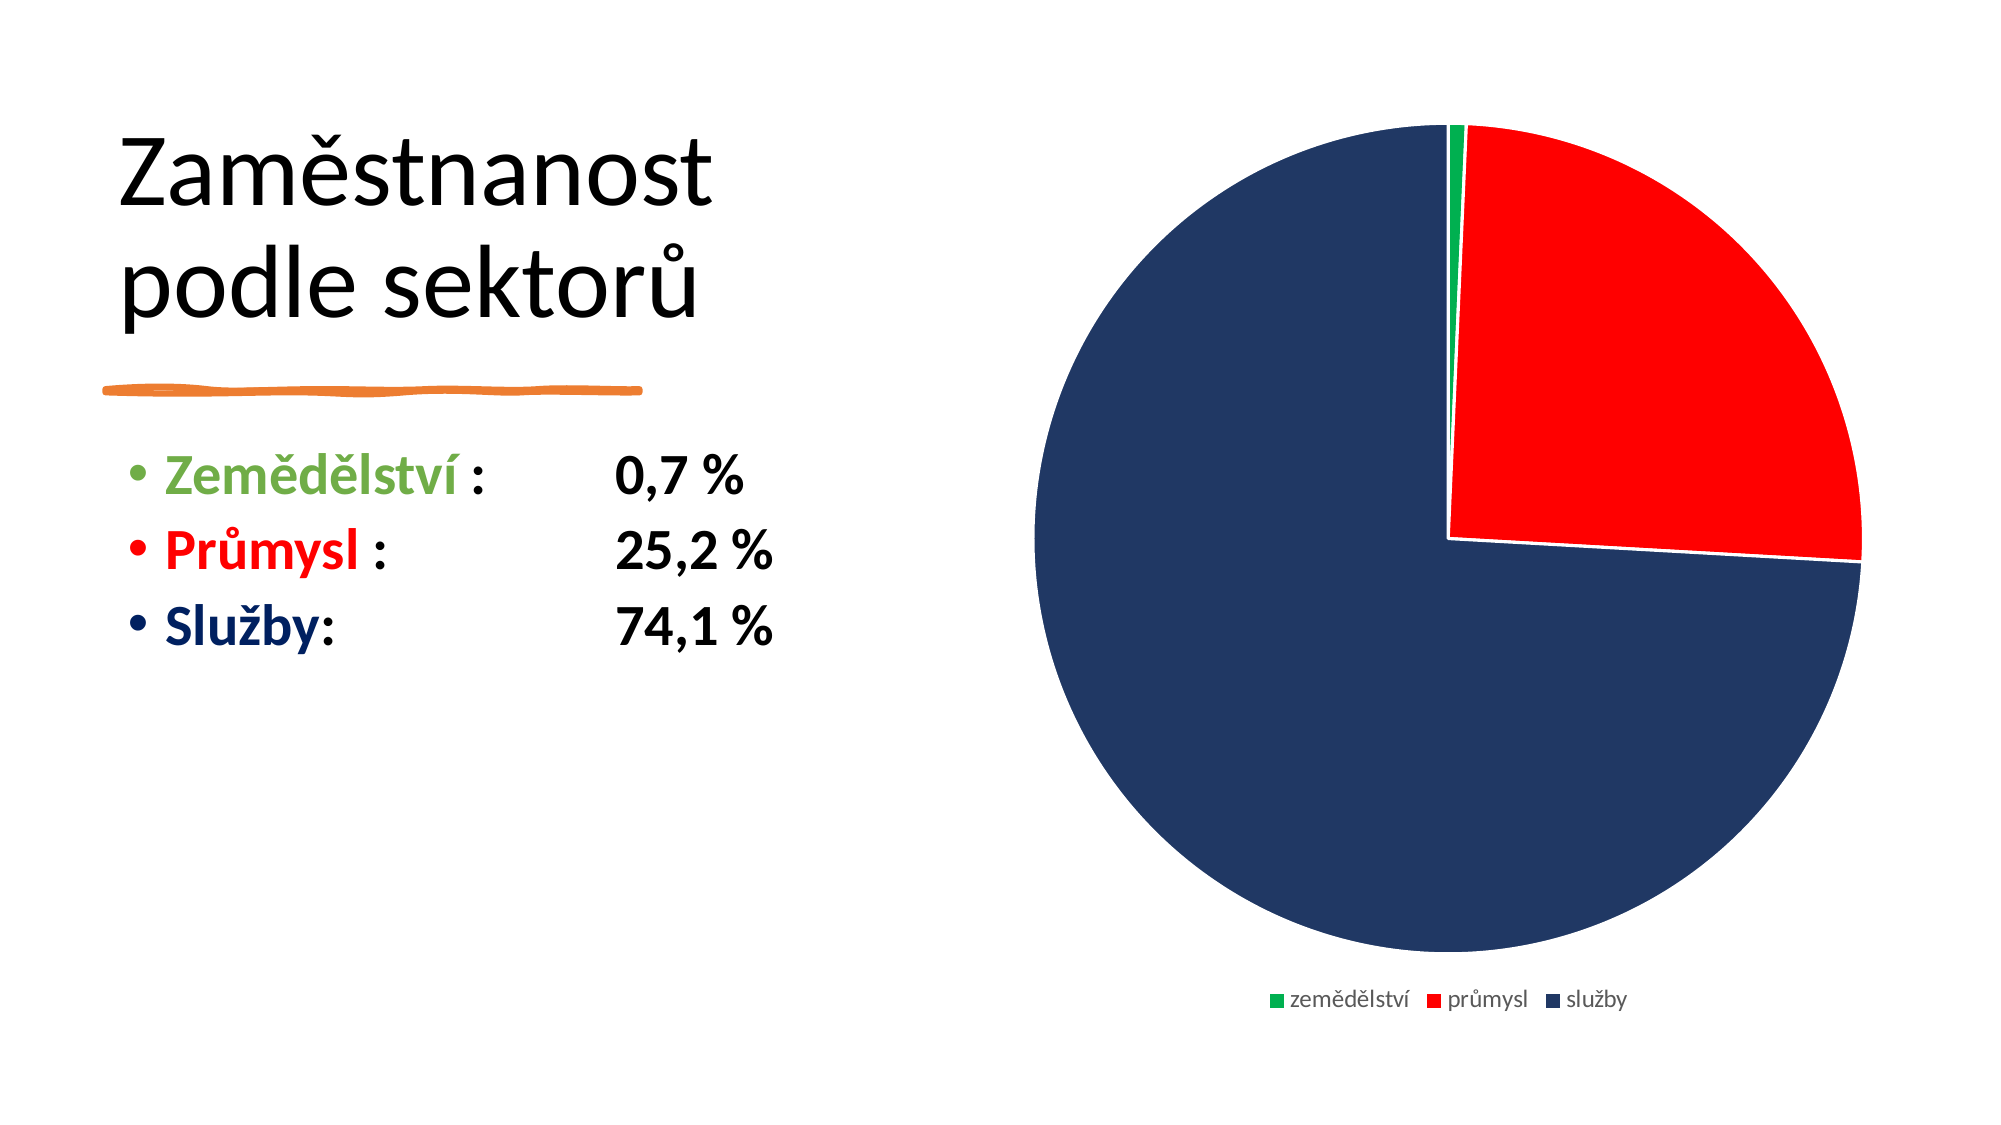

# Zaměstnanost podle sektorů

### Chart

| Category | Prodej |
|---|---|
| zemědělství | 0.7 |
| průmysl | 25.2 |
| služby | 74.1 |
Zemědělství :	0,7 %
Průmysl :		25,2 %
Služby:		74,1 %